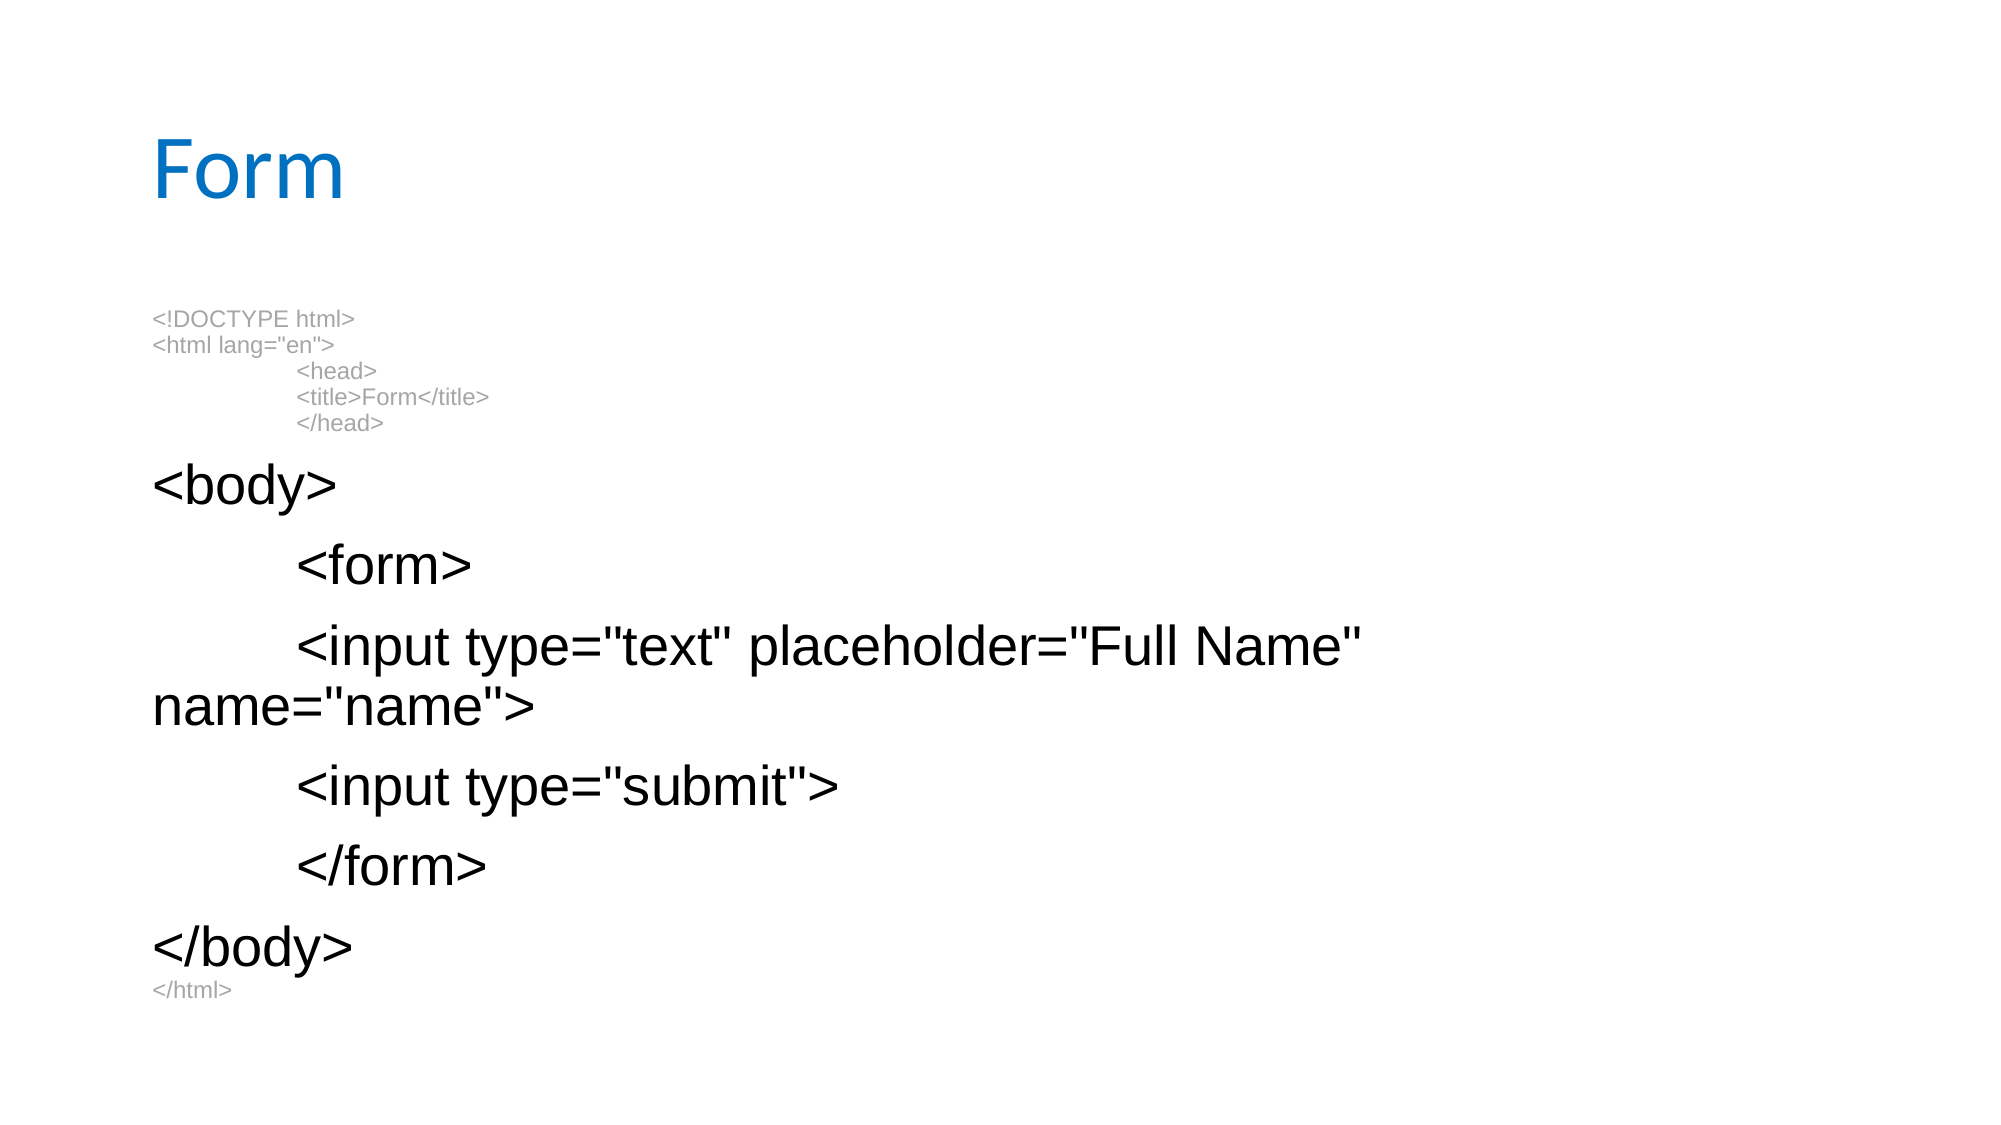

# Form
<!DOCTYPE html>
<html lang="en">
	<head>
		<title>Form</title>
	</head>
<body>
	<form>
		<input type="text" placeholder="Full Name" 					  name="name">
		<input type="submit">
	</form>
</body>
</html>